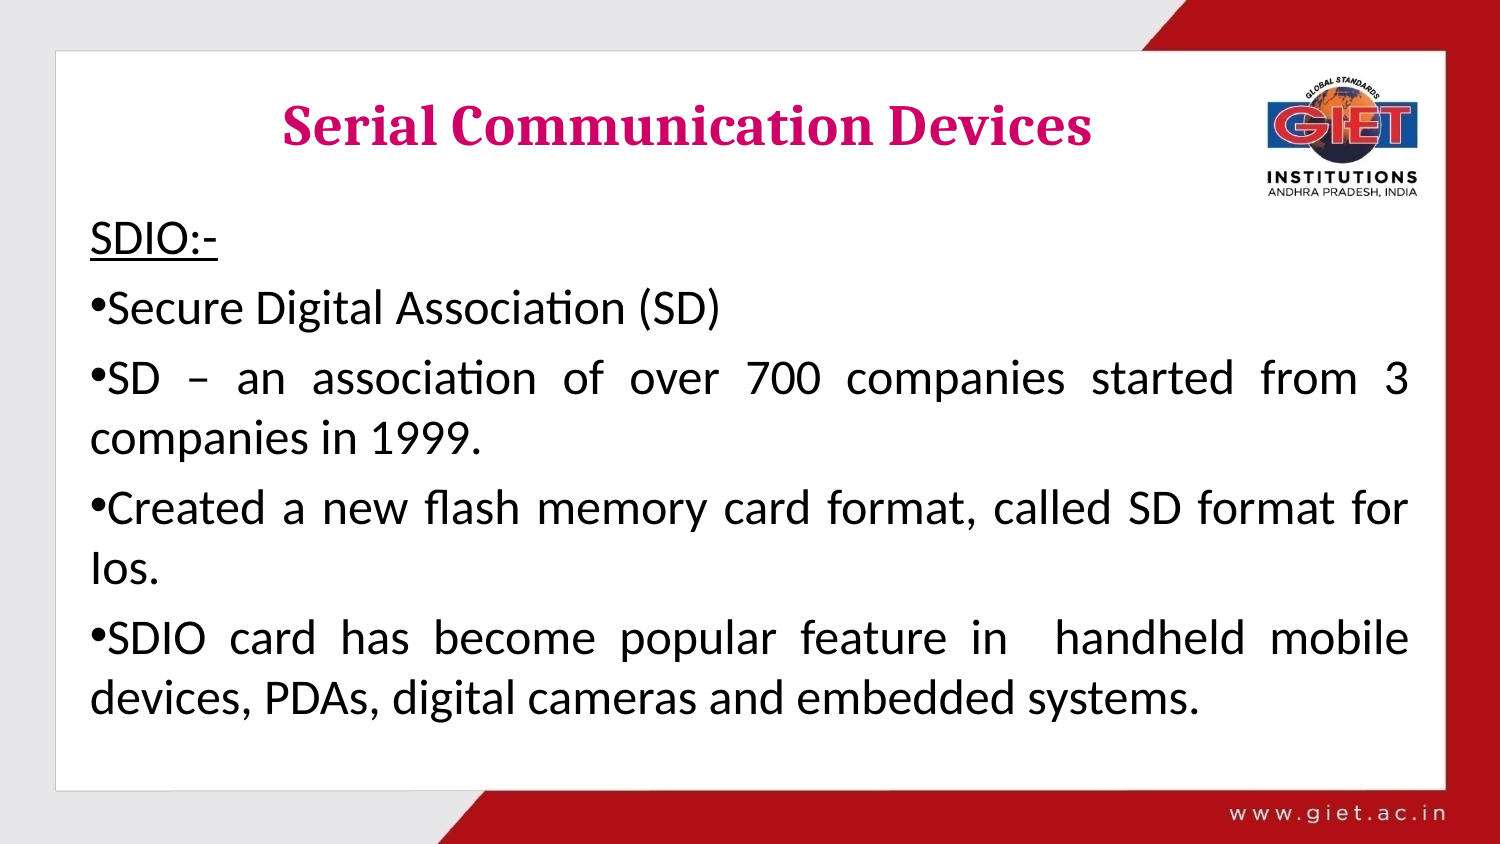

# Serial Communication Devices
SDIO:-
Secure Digital Association (SD)
SD – an association of over 700 companies started from 3 companies in 1999.
Created a new flash memory card format, called SD format for Ios.
SDIO card has become popular feature in  handheld mobile devices, PDAs, digital cameras and embedded systems.